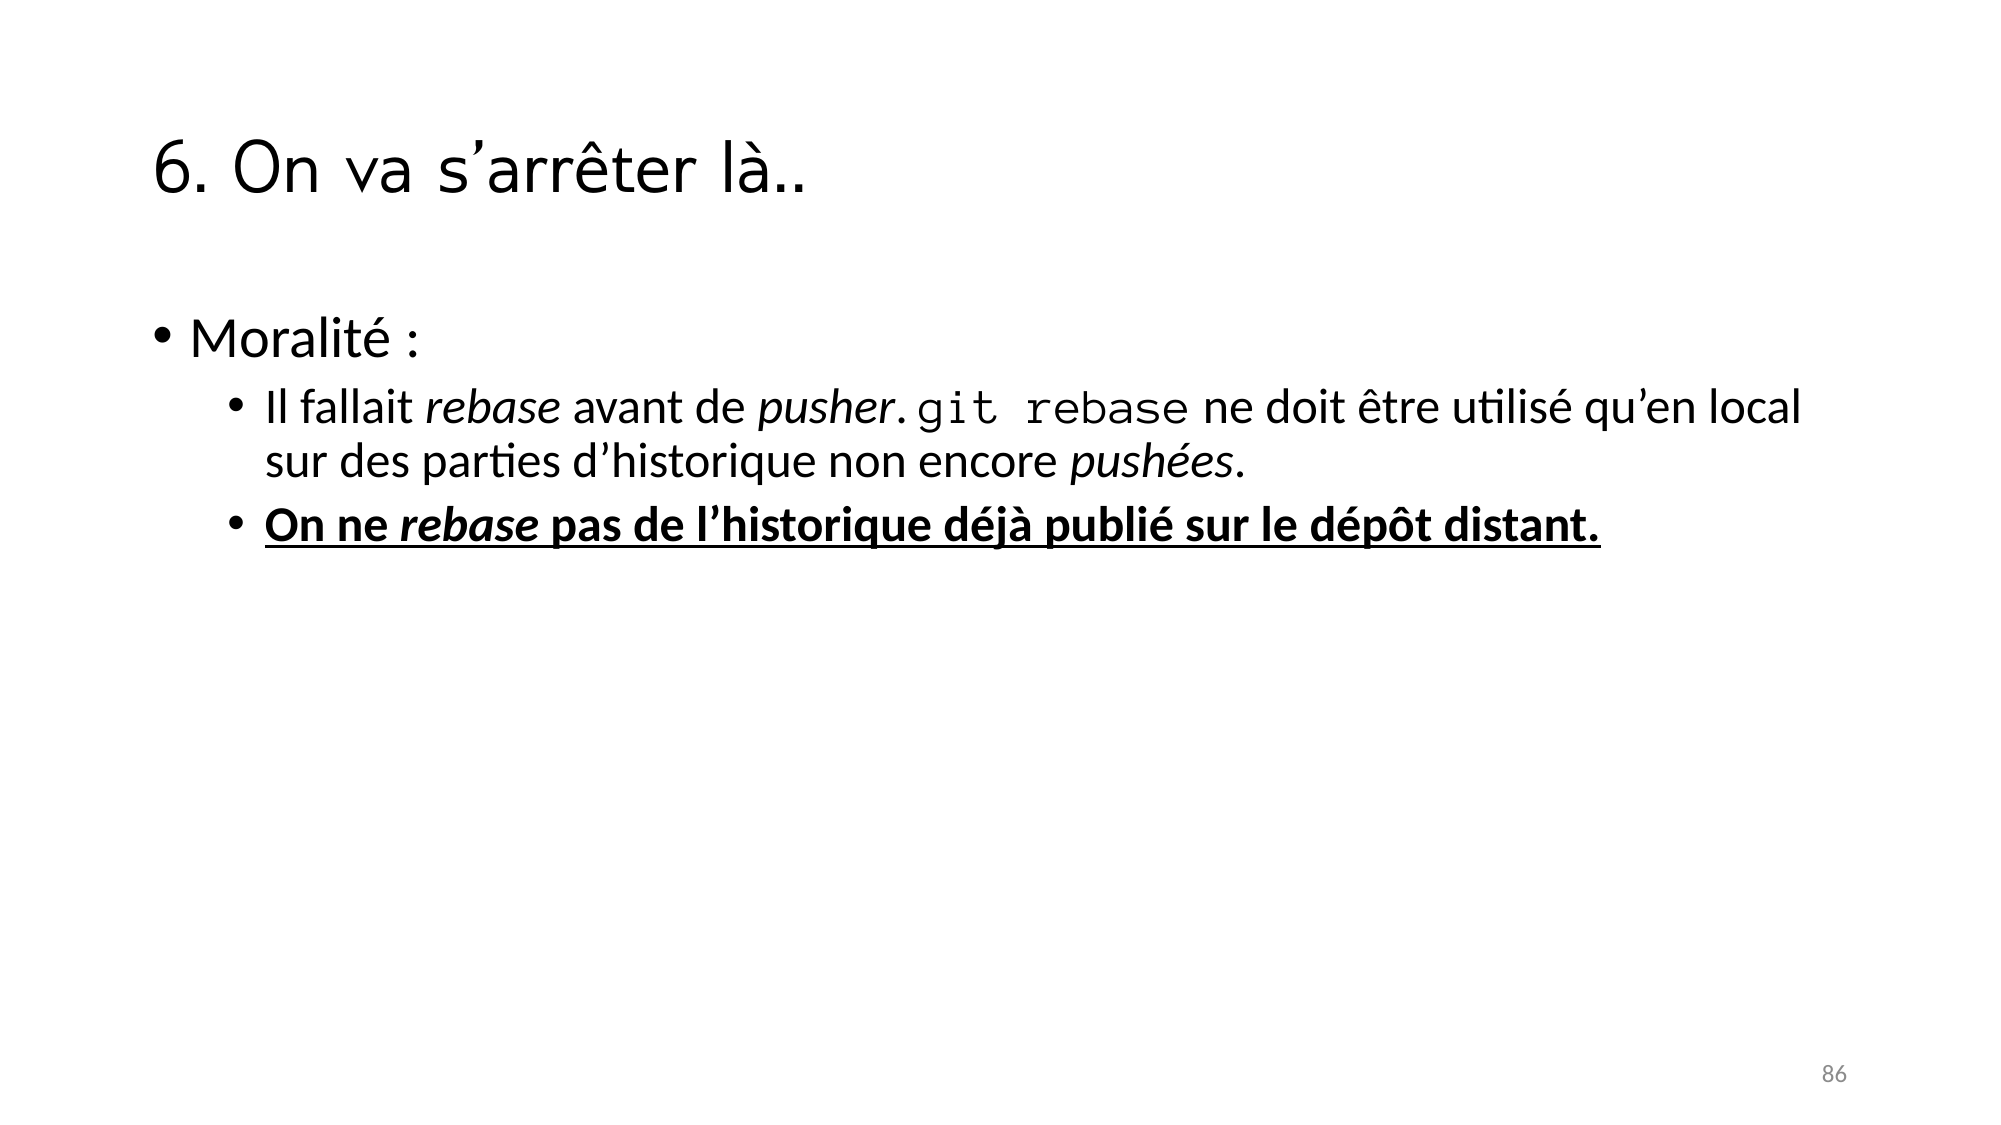

# 6. On va s’arrêter là..
Moralité :
Il fallait rebase avant de pusher. git rebase ne doit être utilisé qu’en local sur des parties d’historique non encore pushées.
On ne rebase pas de l’historique déjà publié sur le dépôt distant.
86